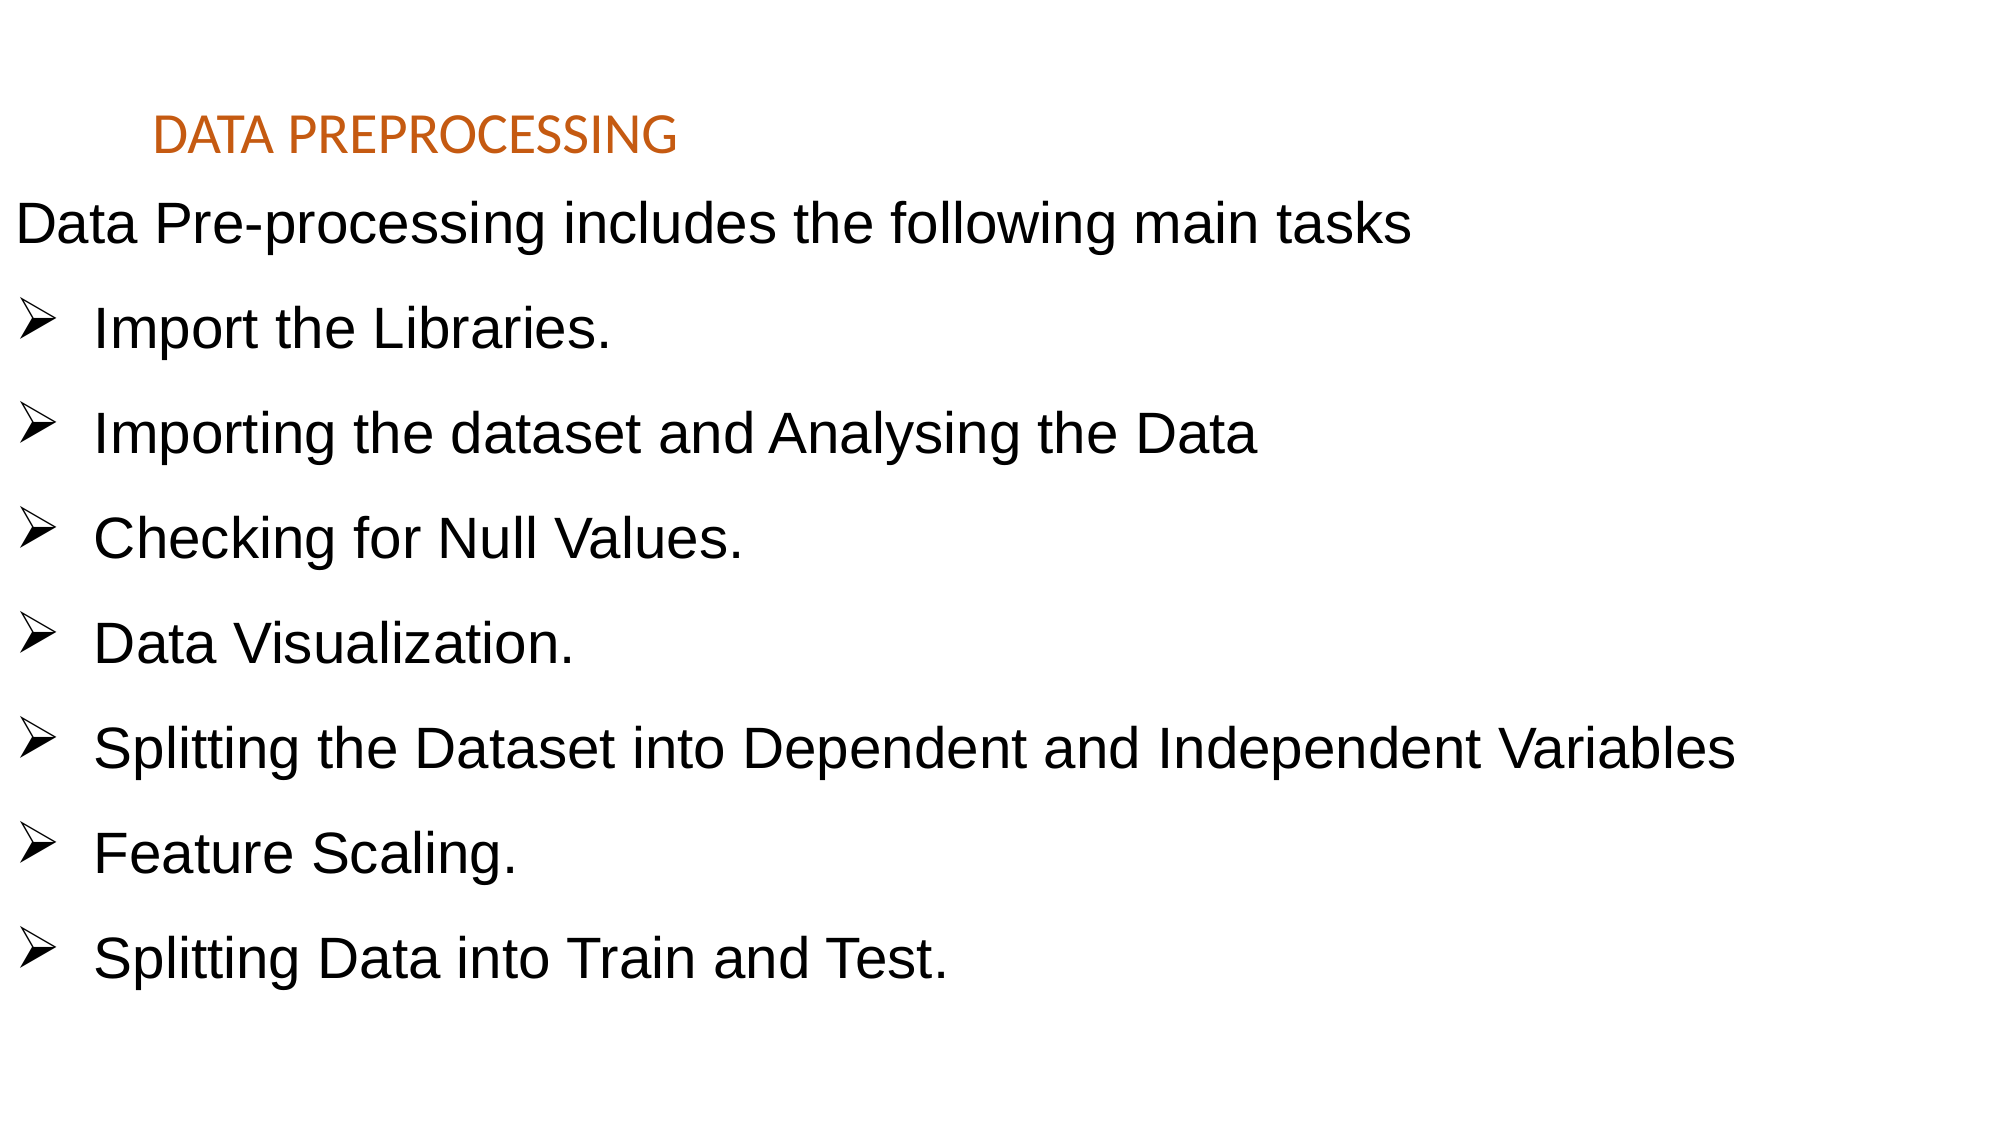

Data Pre-processing includes the following main tasks
  Import the Libraries.
  Importing the dataset and Analysing the Data
  Checking for Null Values.
  Data Visualization.
  Splitting the Dataset into Dependent and Independent Variables
  Feature Scaling.
  Splitting Data into Train and Test.
# DATA PREPROCESSING